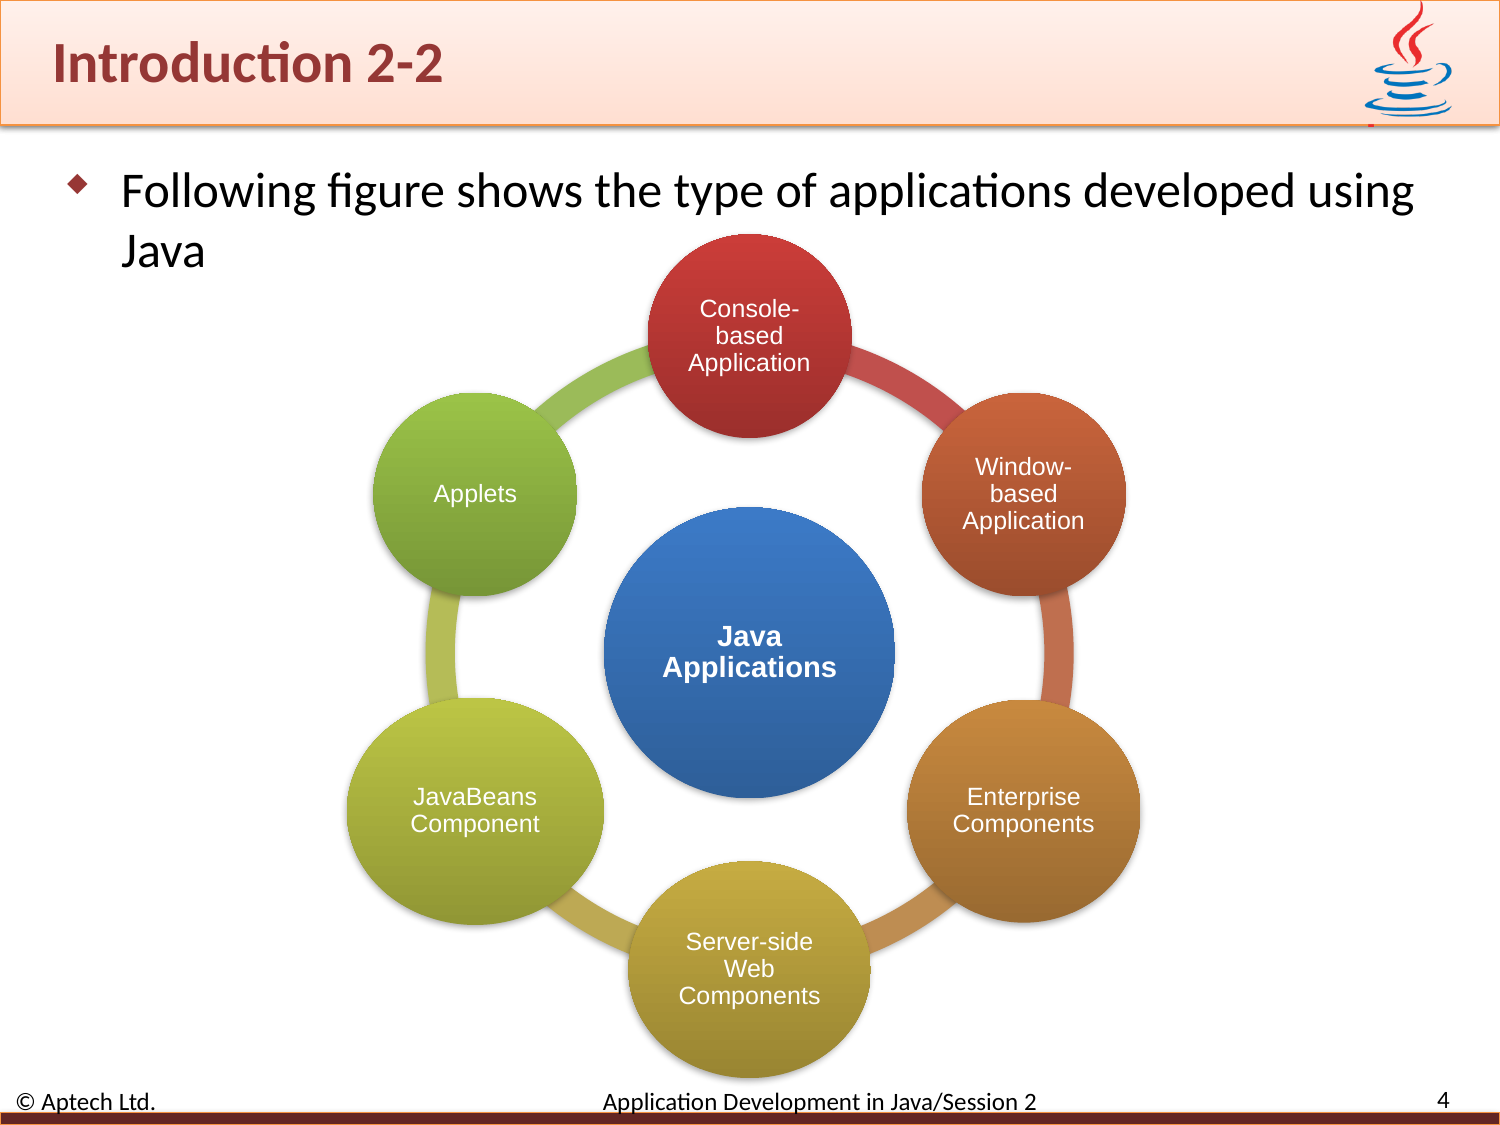

# Introduction 2-2
Following figure shows the type of applications developed using Java

Java Applications
Console-based Application
Window-based Application
Enterprise Components
Server-side Web Components
JavaBeans Component
Applets
4
© Aptech Ltd.                                                                              Application Development in Java/Session 2